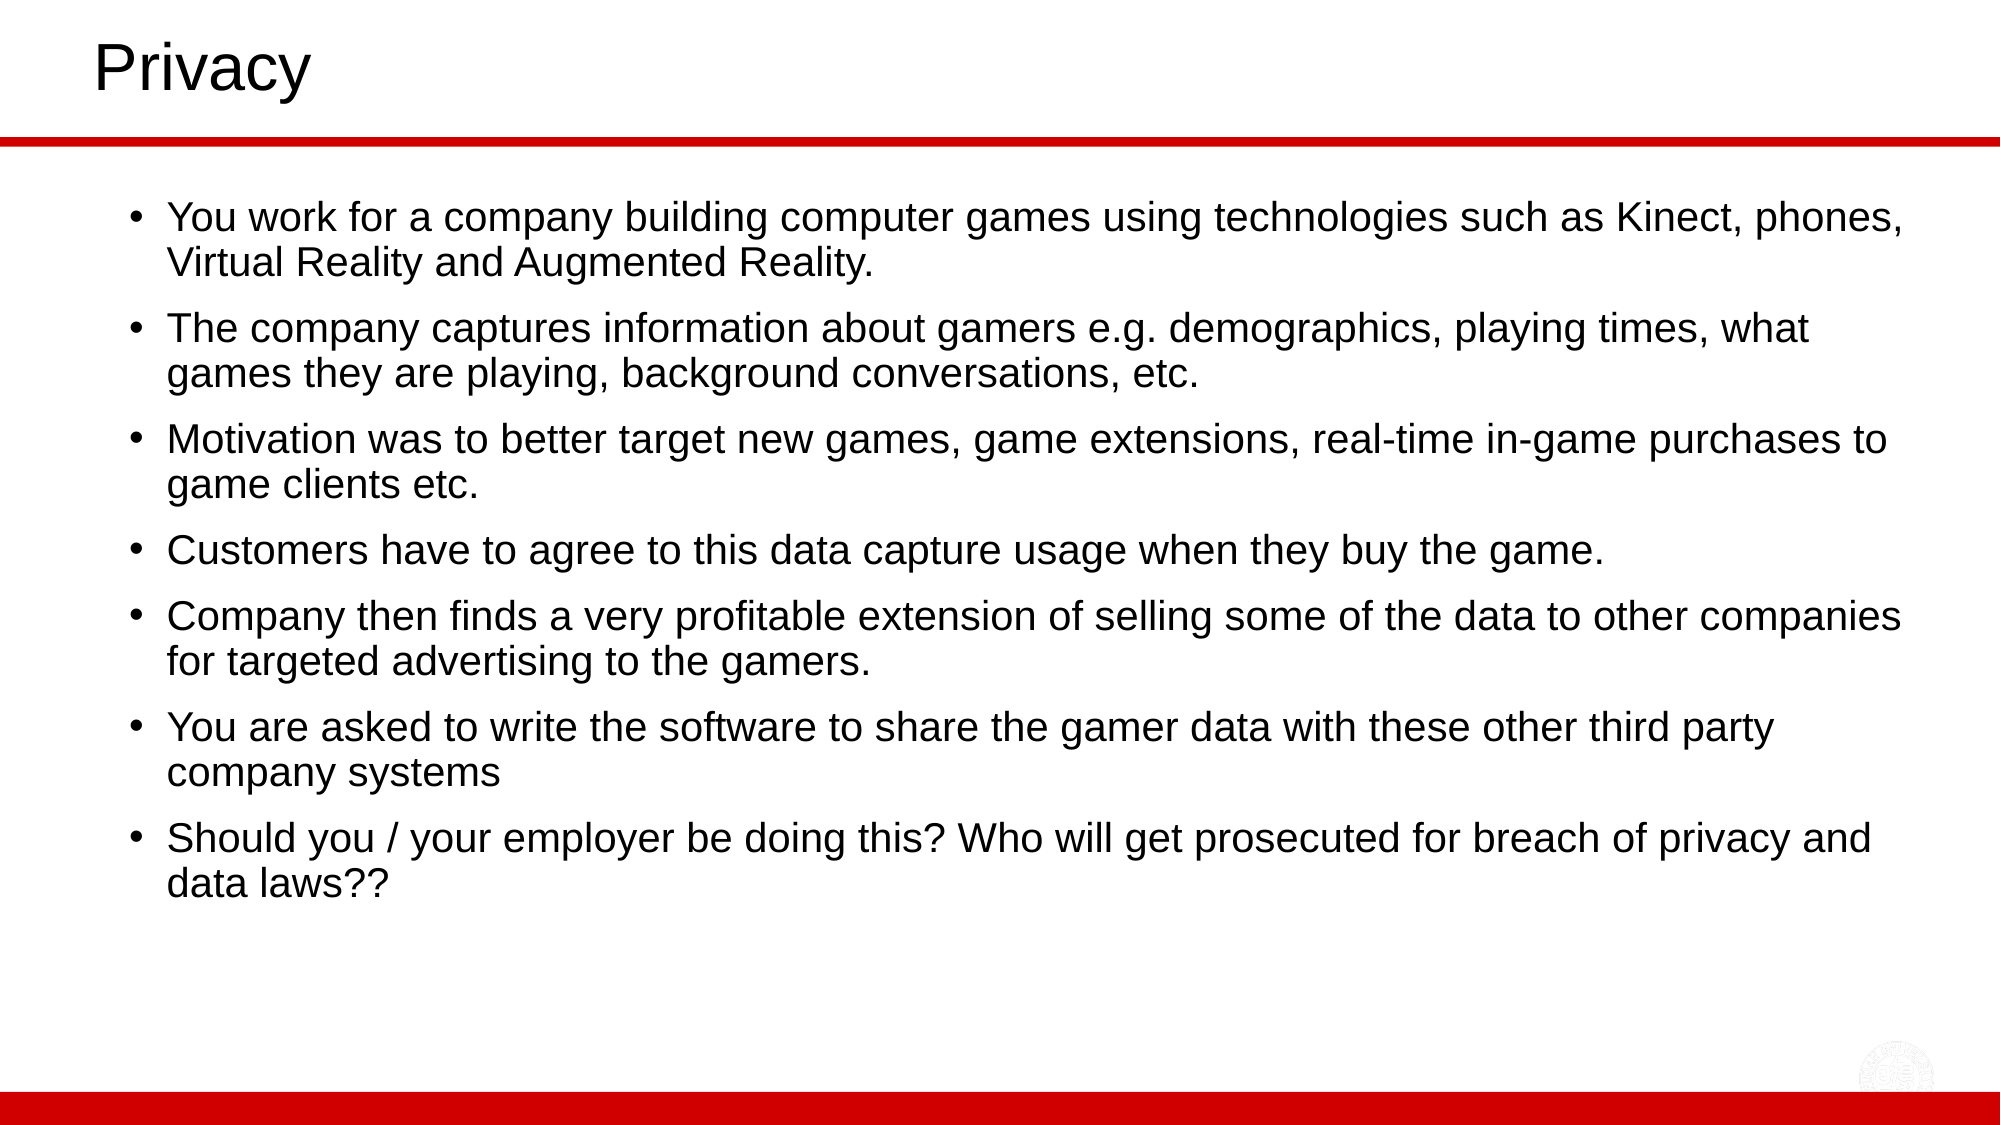

# Privacy
You work for a company building computer games using technologies such as Kinect, phones, Virtual Reality and Augmented Reality.
The company captures information about gamers e.g. demographics, playing times, what games they are playing, background conversations, etc.
Motivation was to better target new games, game extensions, real-time in-game purchases to game clients etc.
Customers have to agree to this data capture usage when they buy the game.
Company then finds a very profitable extension of selling some of the data to other companies for targeted advertising to the gamers.
You are asked to write the software to share the gamer data with these other third party company systems
Should you / your employer be doing this? Who will get prosecuted for breach of privacy and data laws??